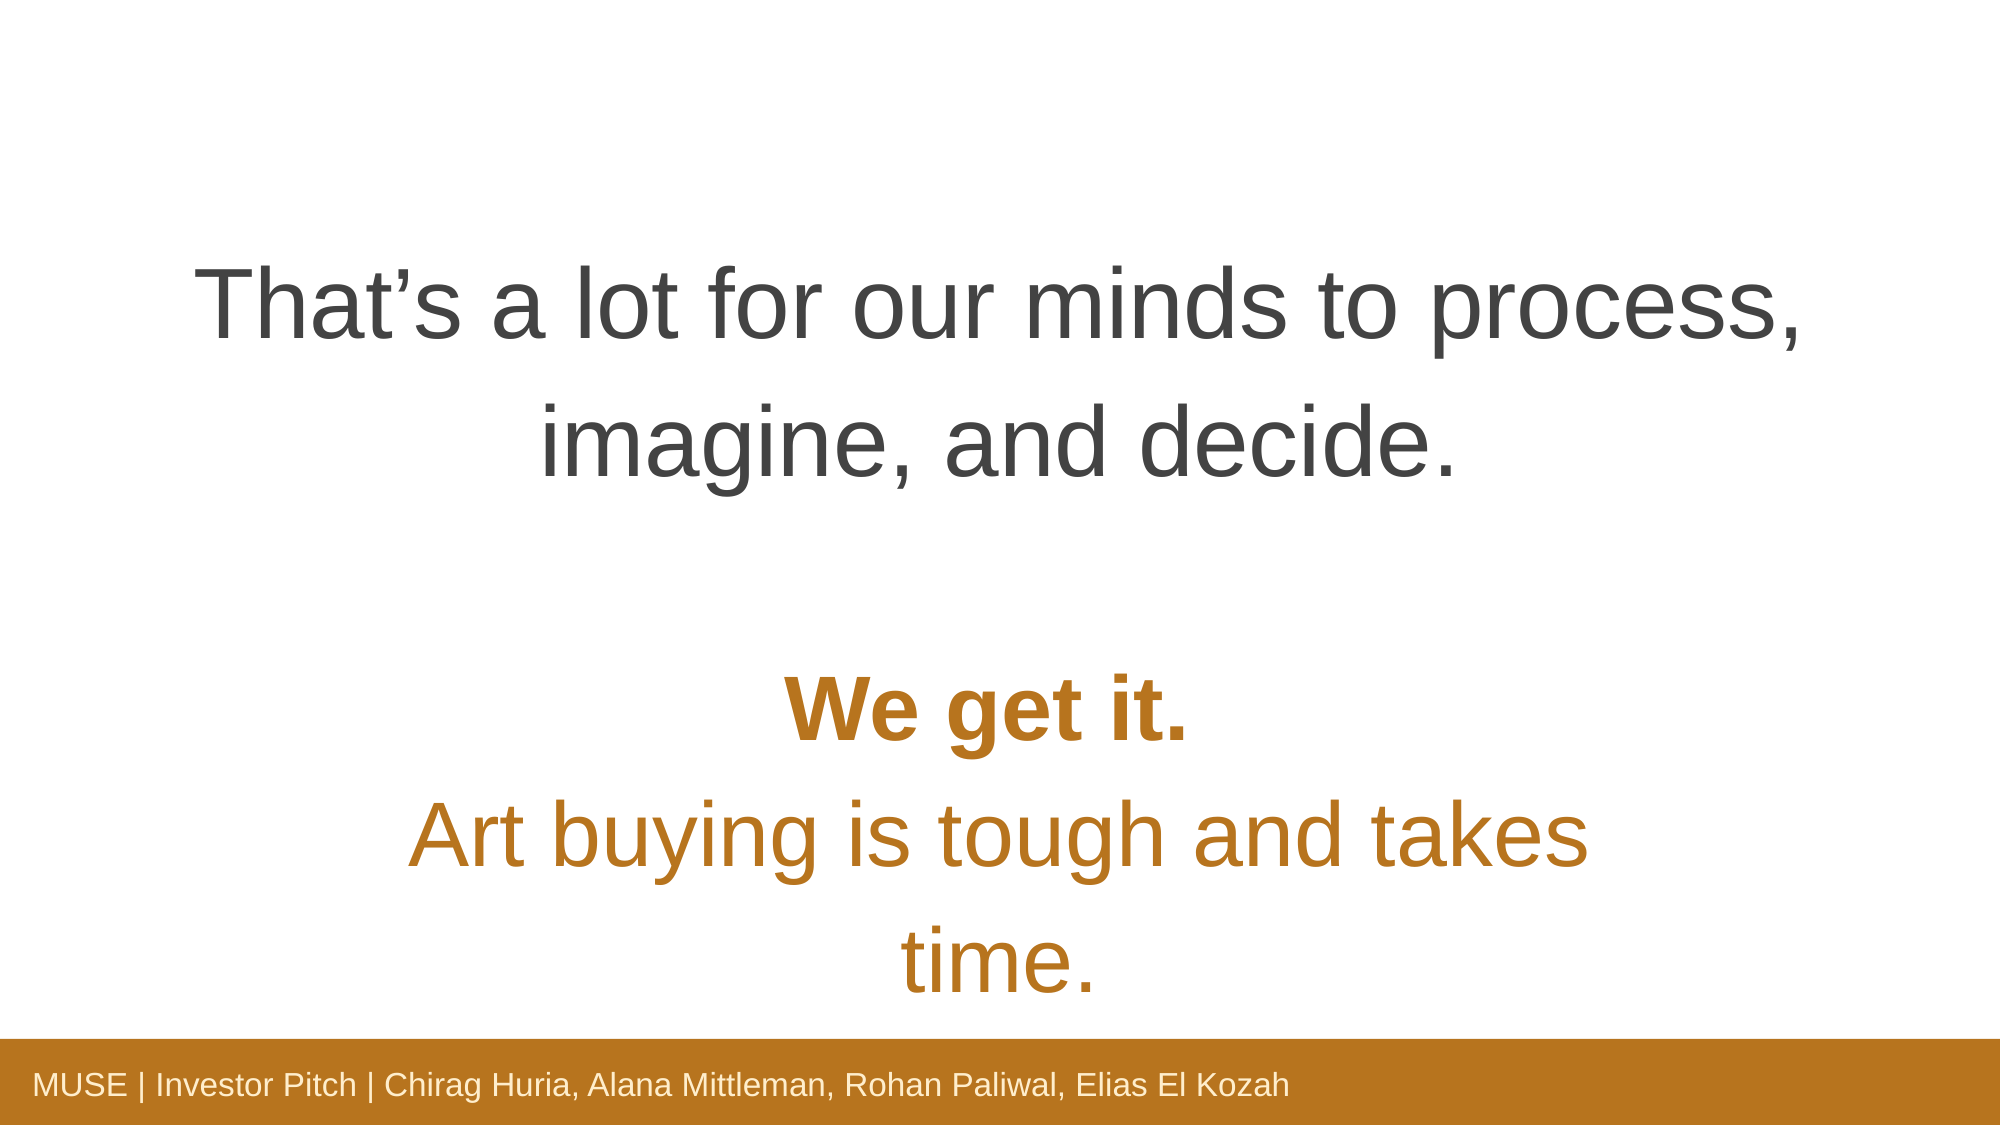

That’s a lot for our minds to process, imagine, and decide.
We get it.
Art buying is tough and takes time.

MUSE | Investor Pitch | Chirag Huria, Alana Mittleman, Rohan Paliwal, Elias El Kozah